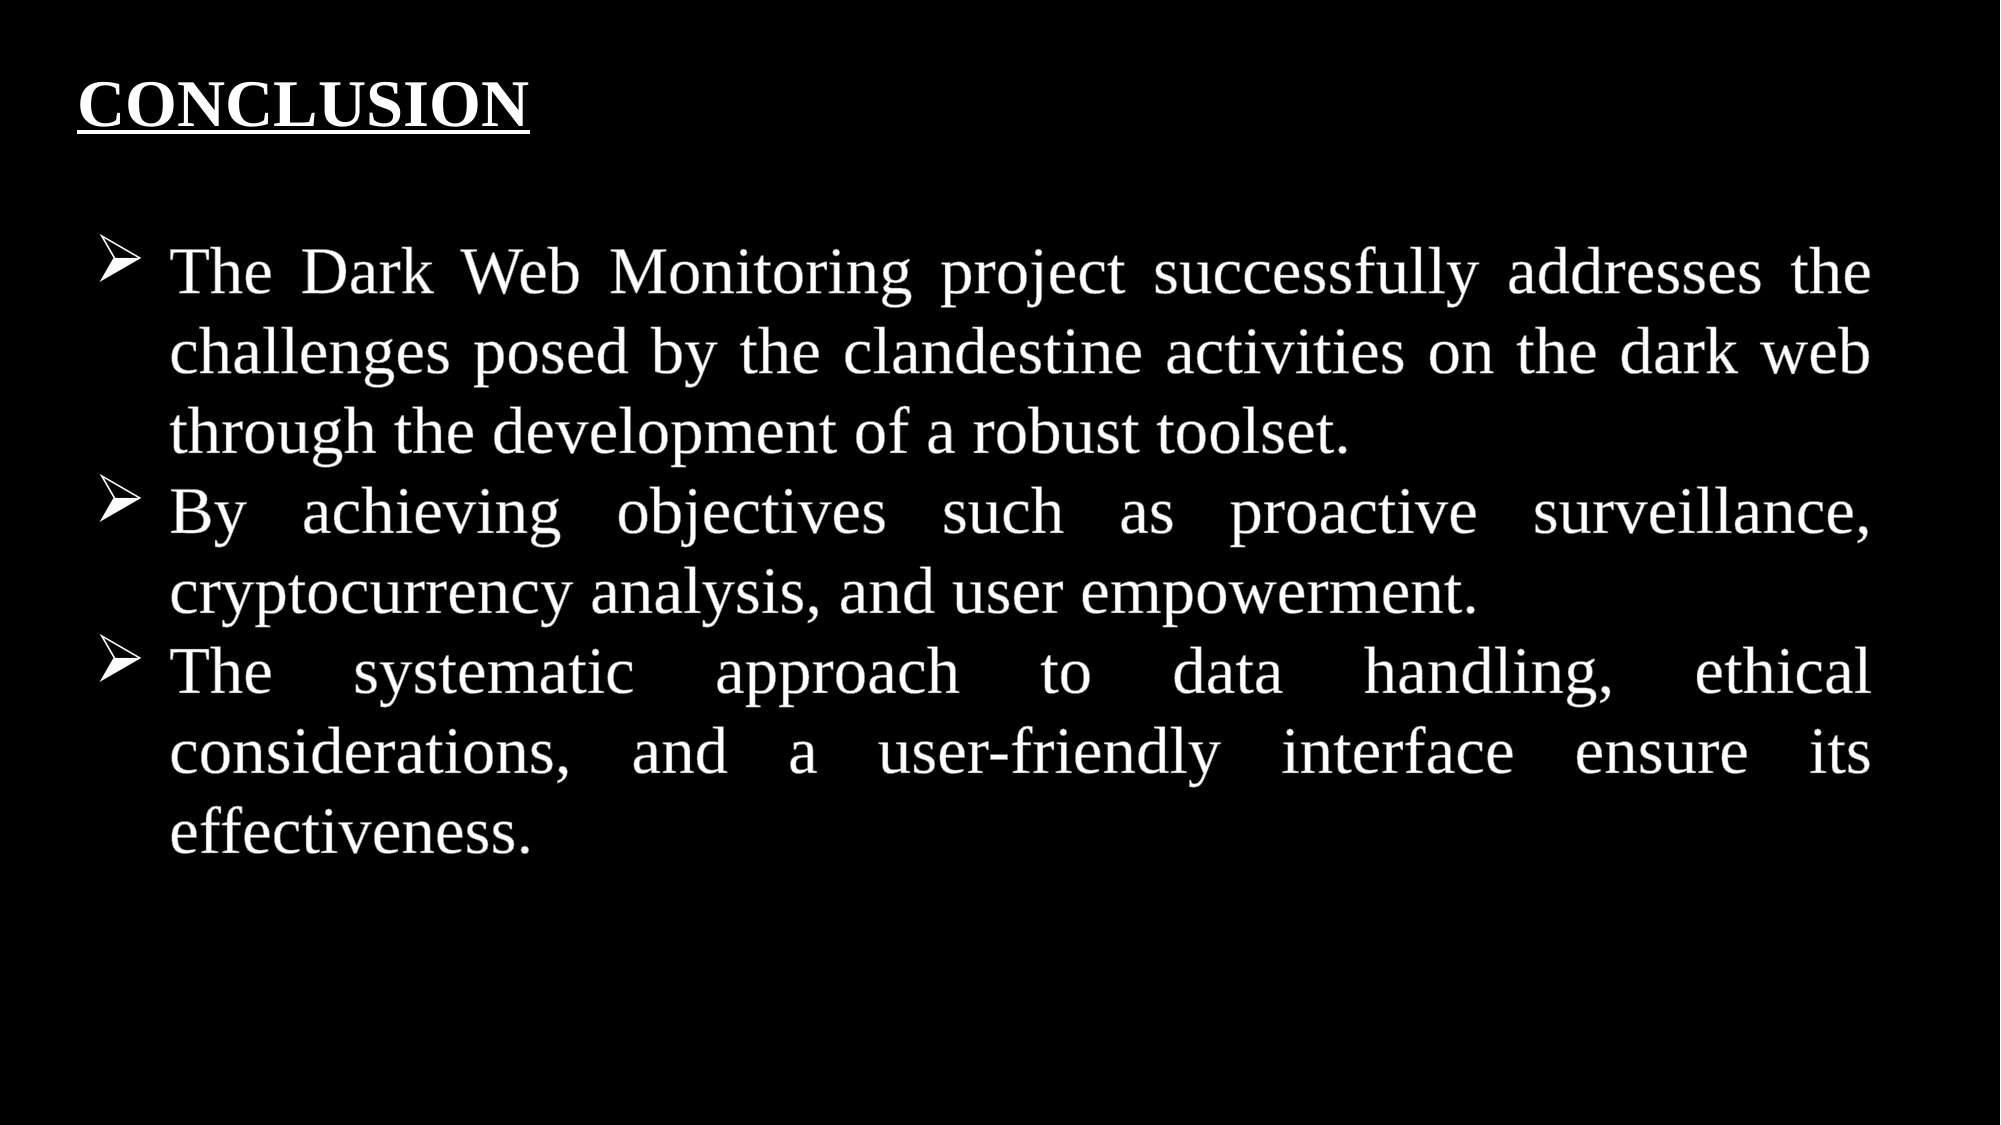

# CONCLUSION
The Dark Web Monitoring project successfully addresses the challenges posed by the clandestine activities on the dark web through the development of a robust toolset.
By achieving objectives such as proactive surveillance, cryptocurrency analysis, and user empowerment.
The systematic approach to data handling, ethical considerations, and a user-friendly interface ensure its effectiveness.